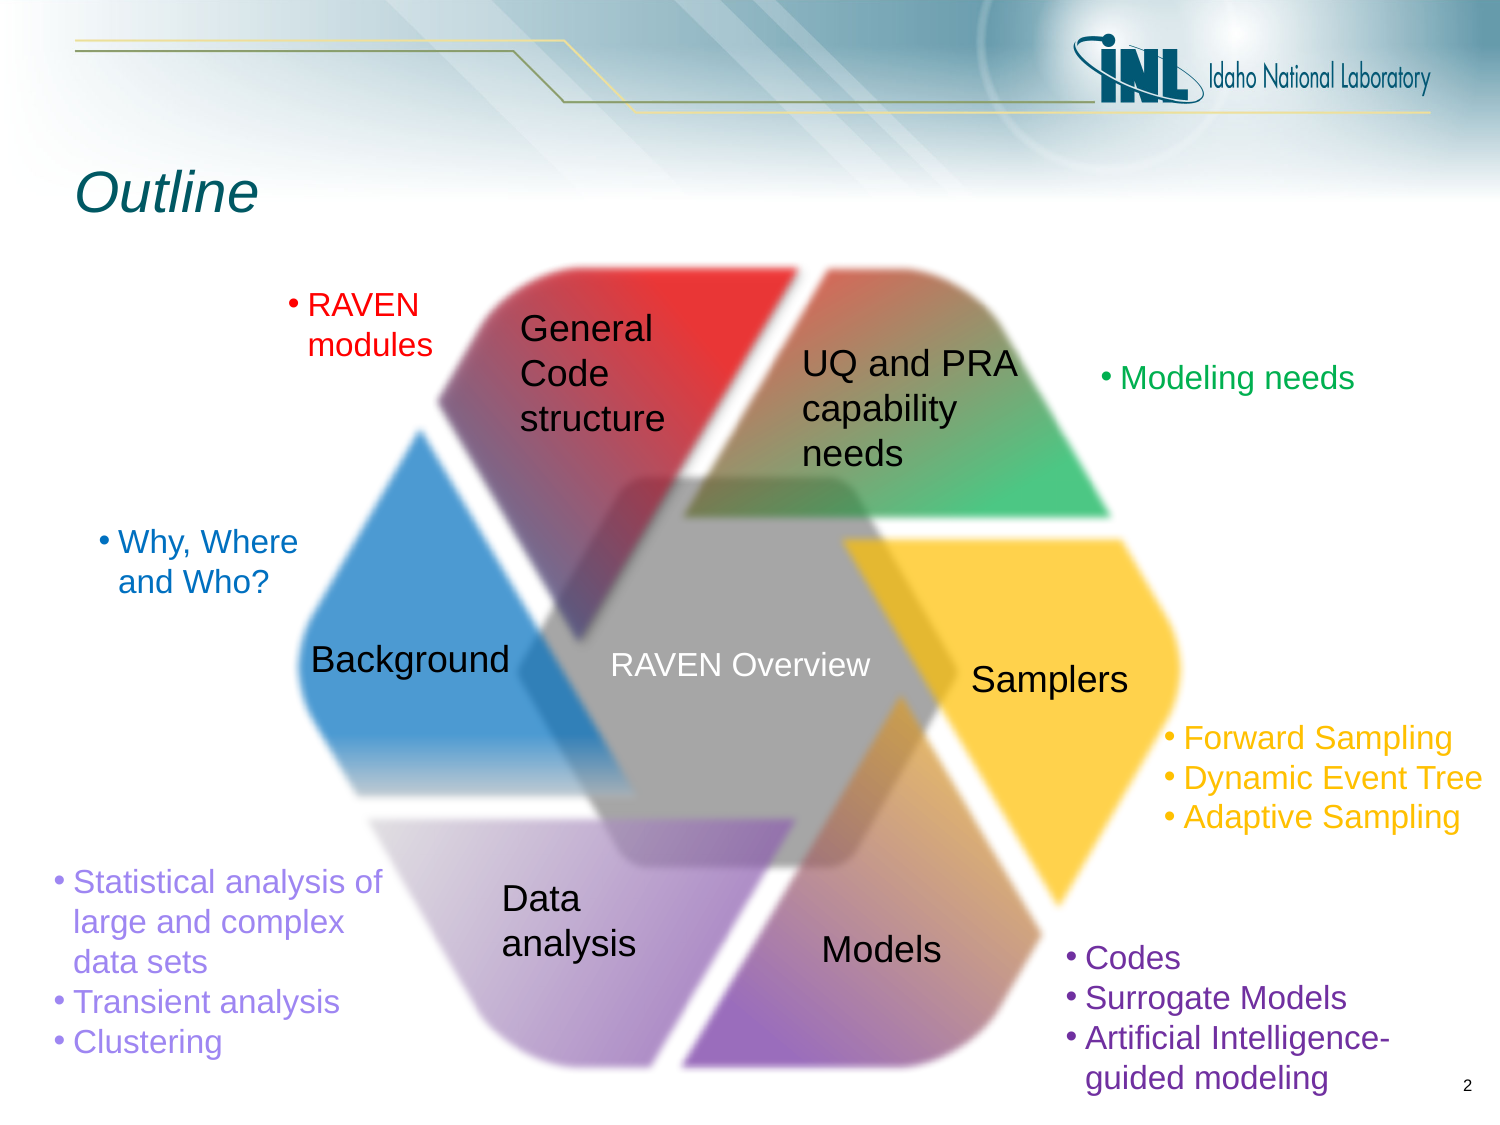

# Outline

RAVEN modules
General Code structure

UQ and PRA capability needs
Modeling needs

Why, Where and Who?

Background

RAVEN Overview
Samplers

Forward Sampling
Dynamic Event Tree
Adaptive Sampling

Statistical analysis of large and complex data sets
Transient analysis
Clustering
Data analysis
Models
Codes
Surrogate Models
Artificial Intelligence-guided modeling

2